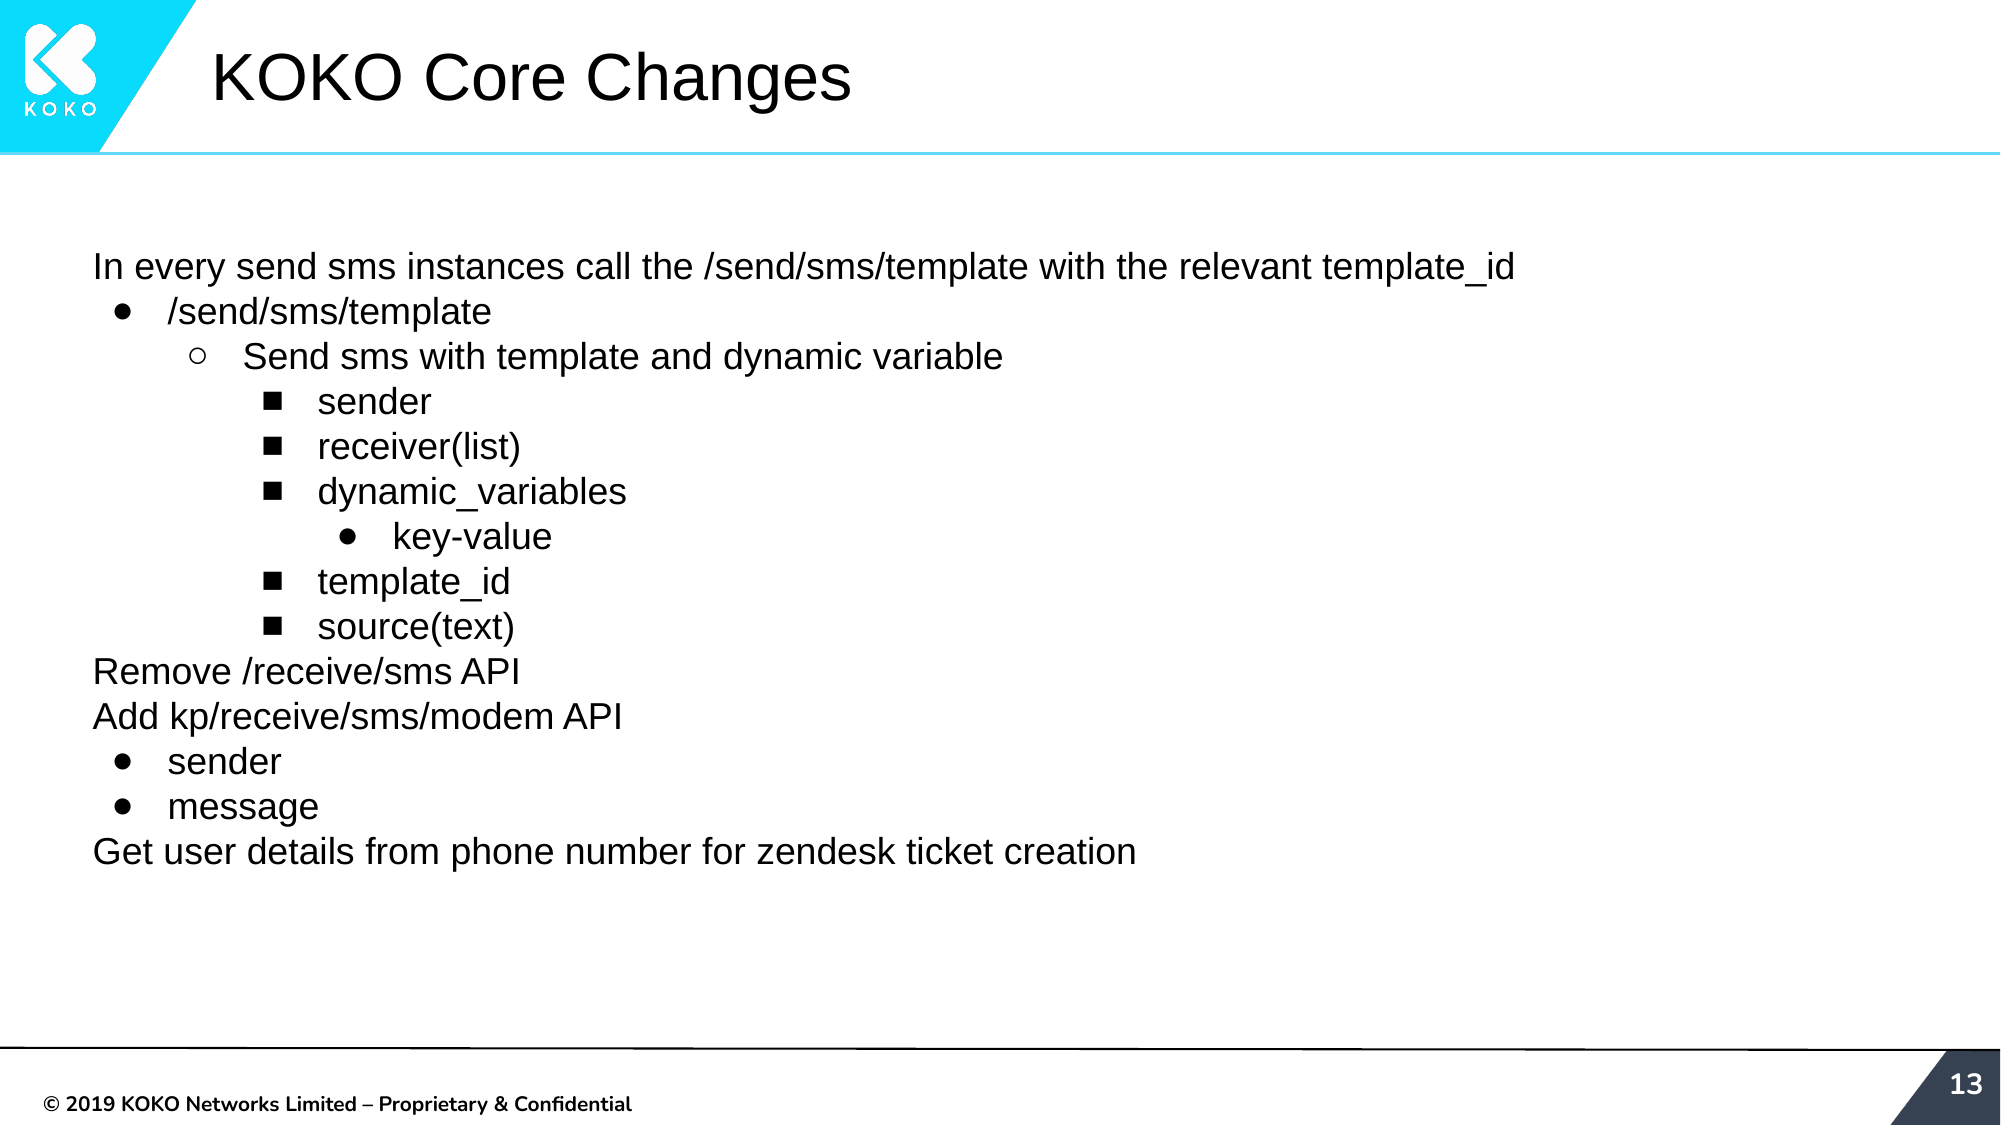

# KOKO Core Changes
In every send sms instances call the /send/sms/template with the relevant template_id
/send/sms/template
Send sms with template and dynamic variable
sender
receiver(list)
dynamic_variables
key-value
template_id
source(text)
Remove /receive/sms API
Add kp/receive/sms/modem API
sender
message
Get user details from phone number for zendesk ticket creation
13